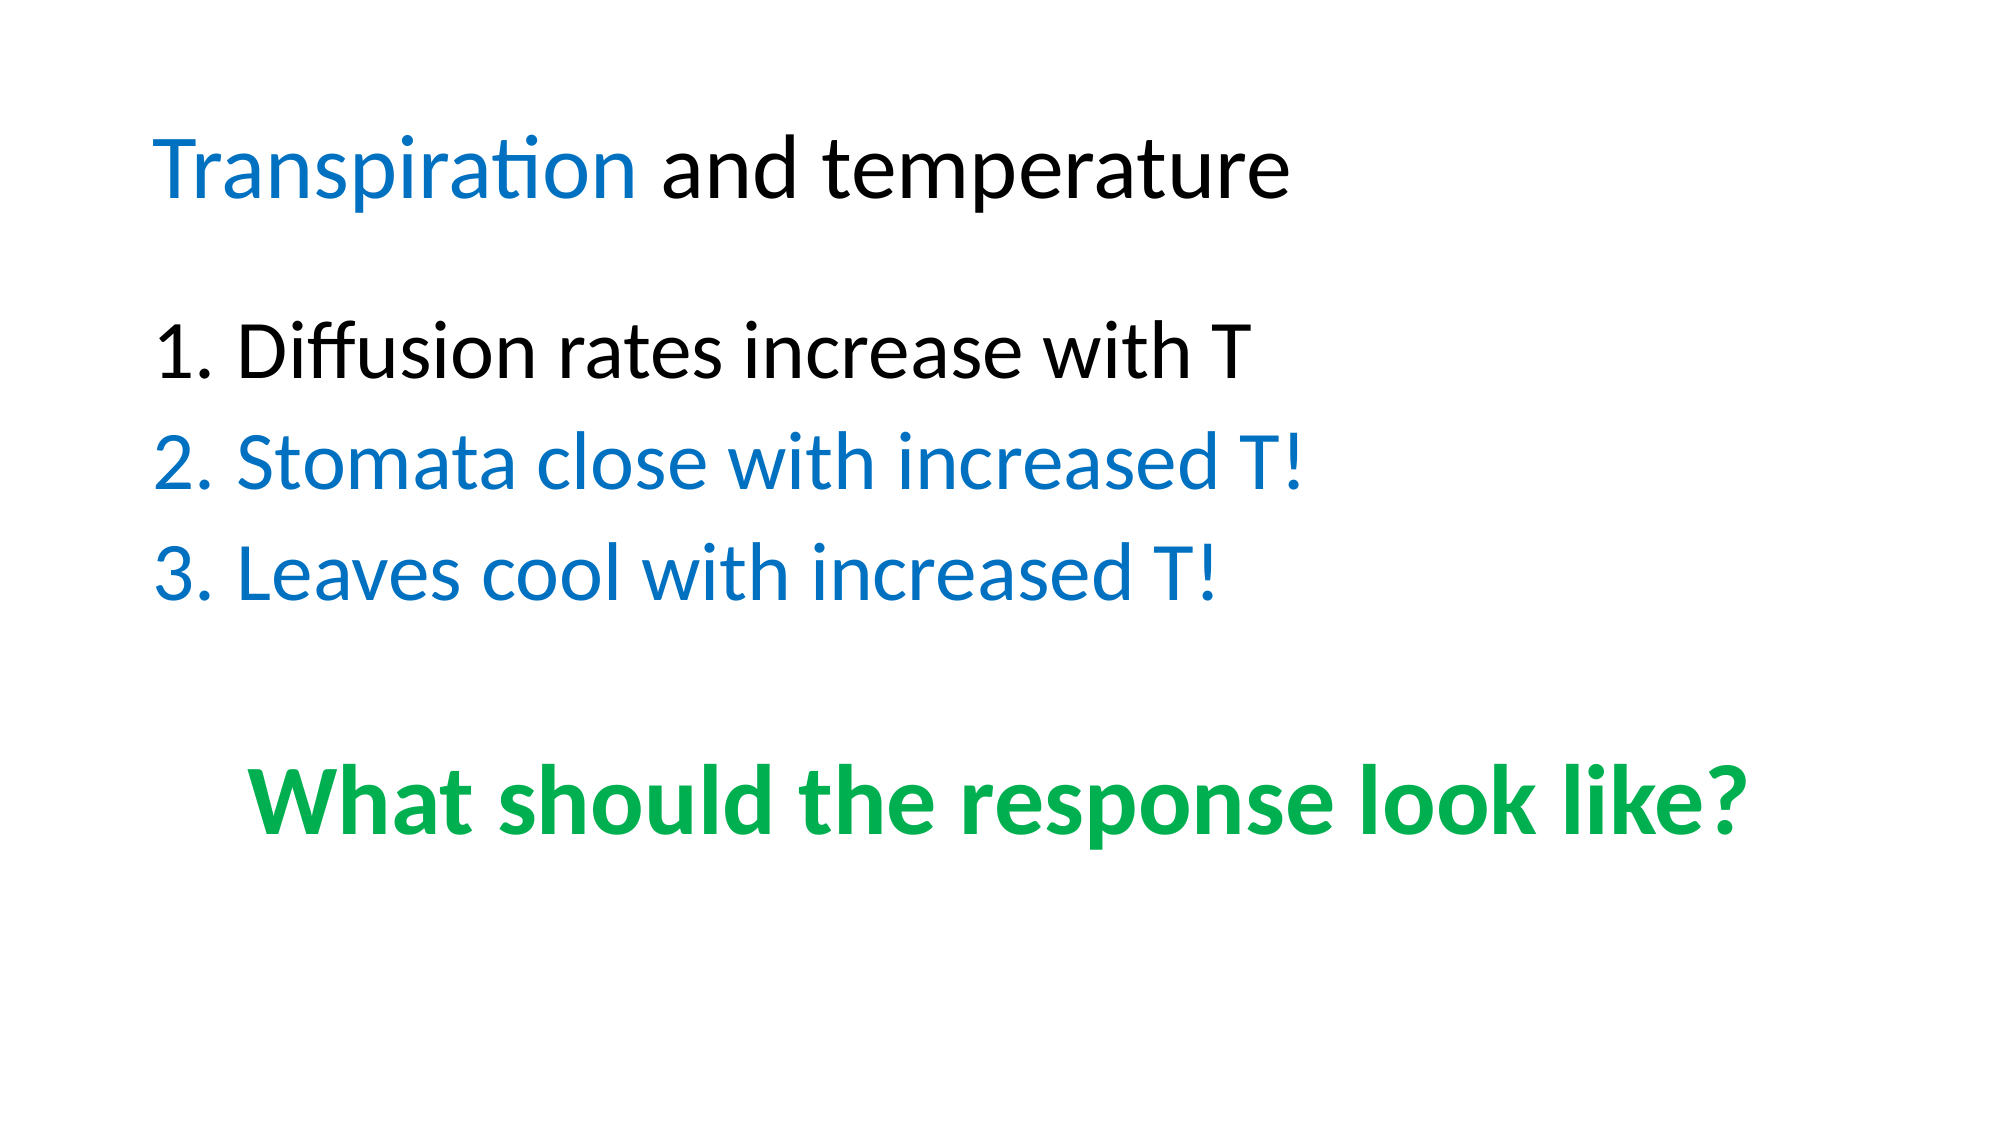

# Transpiration and temperature
Diffusion rates increase with T
Stomata close with increased T!
Leaves cool with increased T!
What should the response look like?